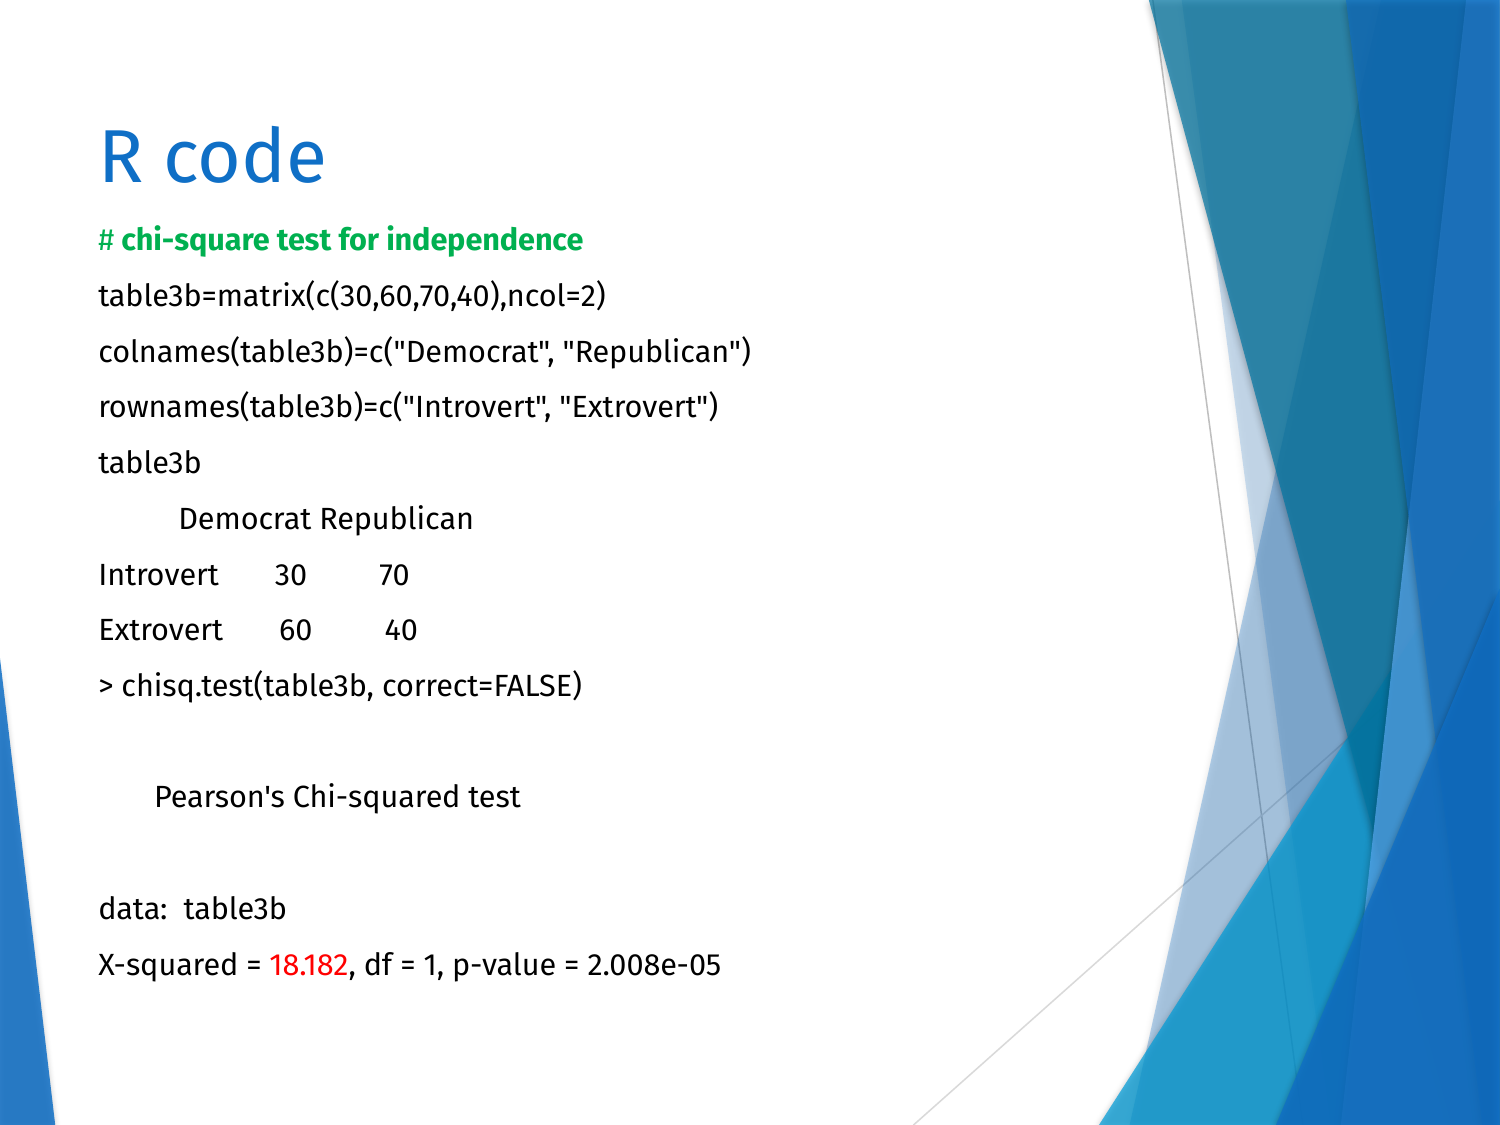

# R code
# chi-square test for independence
table3b=matrix(c(30,60,70,40),ncol=2)
colnames(table3b)=c("Democrat", "Republican")
rownames(table3b)=c("Introvert", "Extrovert")
table3b
          Democrat Republican
Introvert       30         70
Extrovert       60         40
> chisq.test(table3b, correct=FALSE)

	Pearson's Chi-squared test

data:  table3b
X-squared = 18.182, df = 1, p-value = 2.008e-05